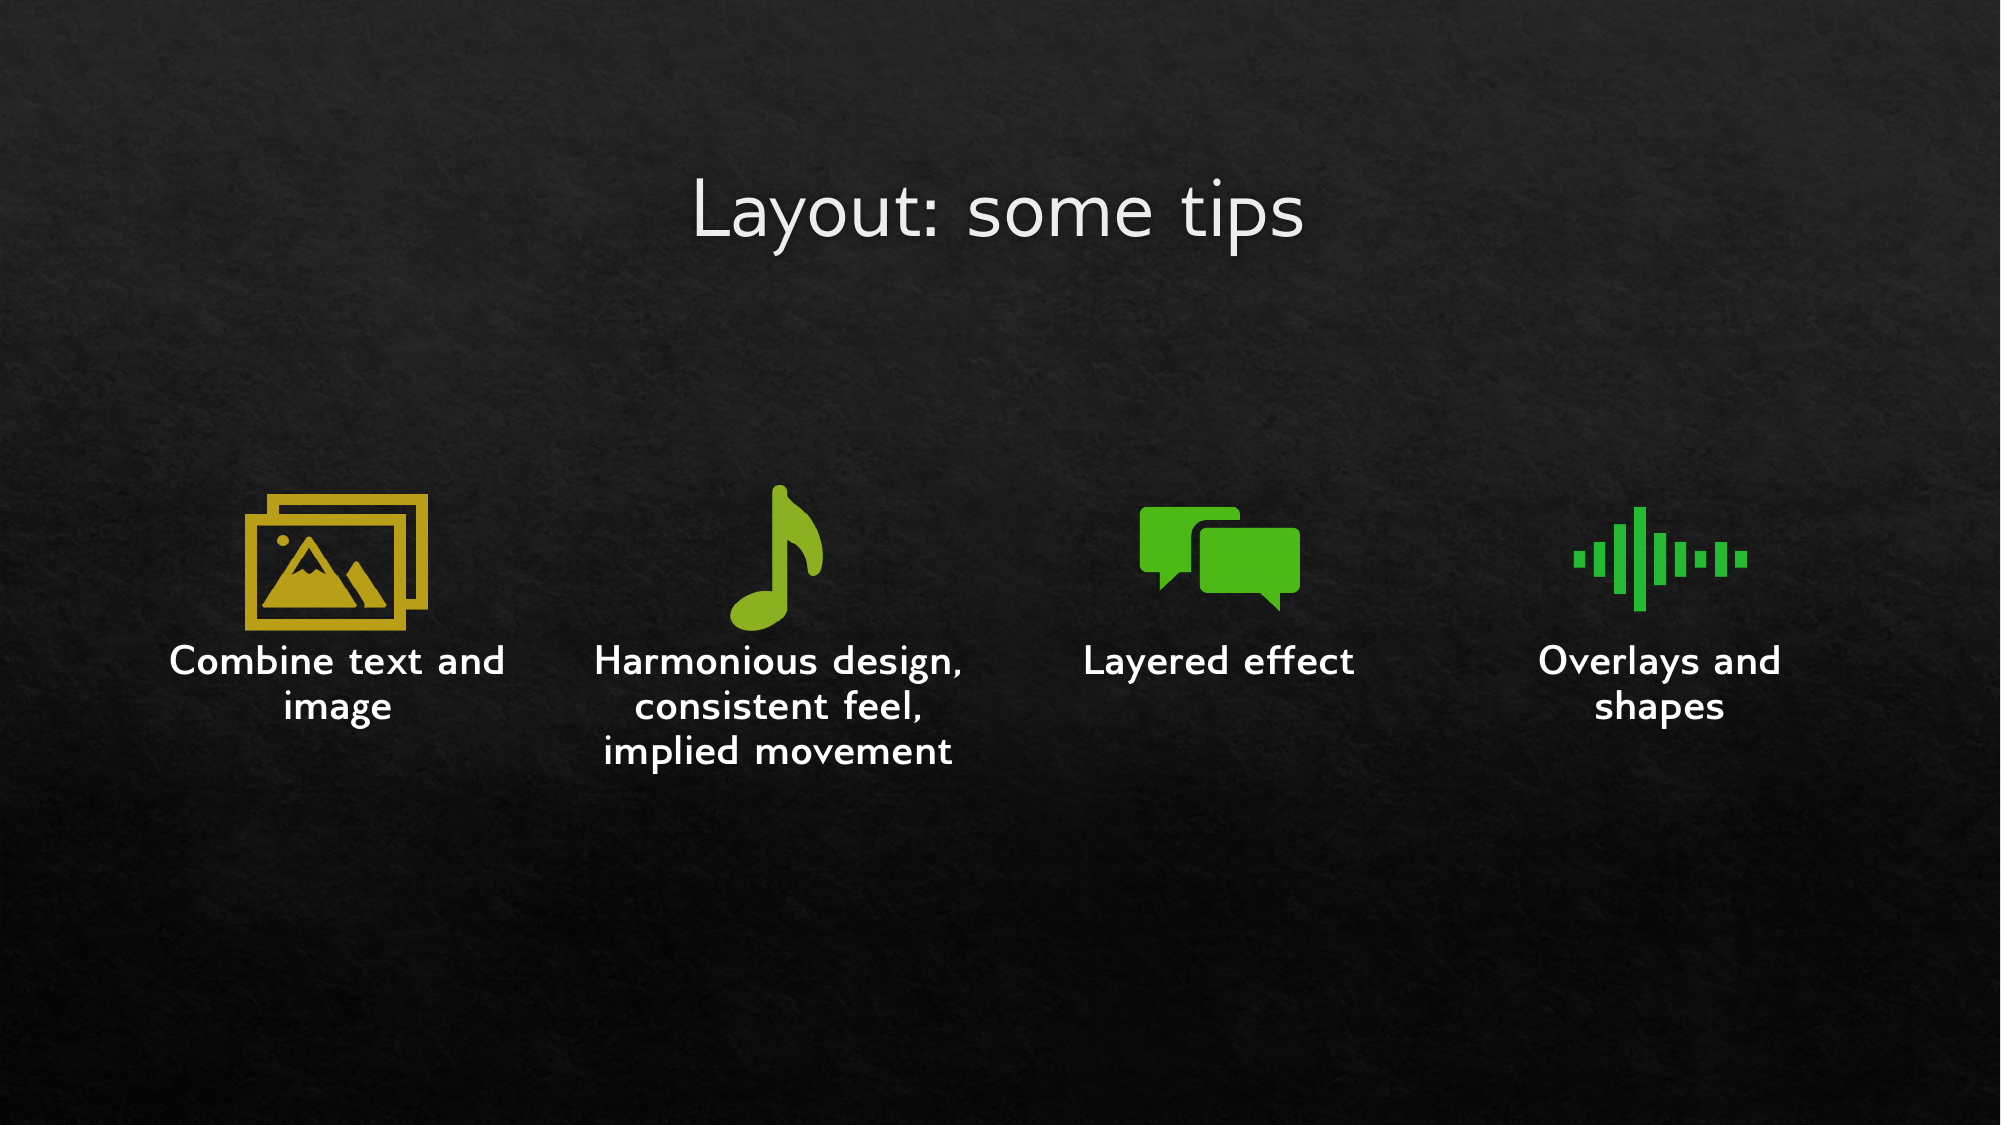

# Layout: some tips
Combine text and image
Harmonious design, consistent feel, implied movement
Layered effect
Overlays and shapes